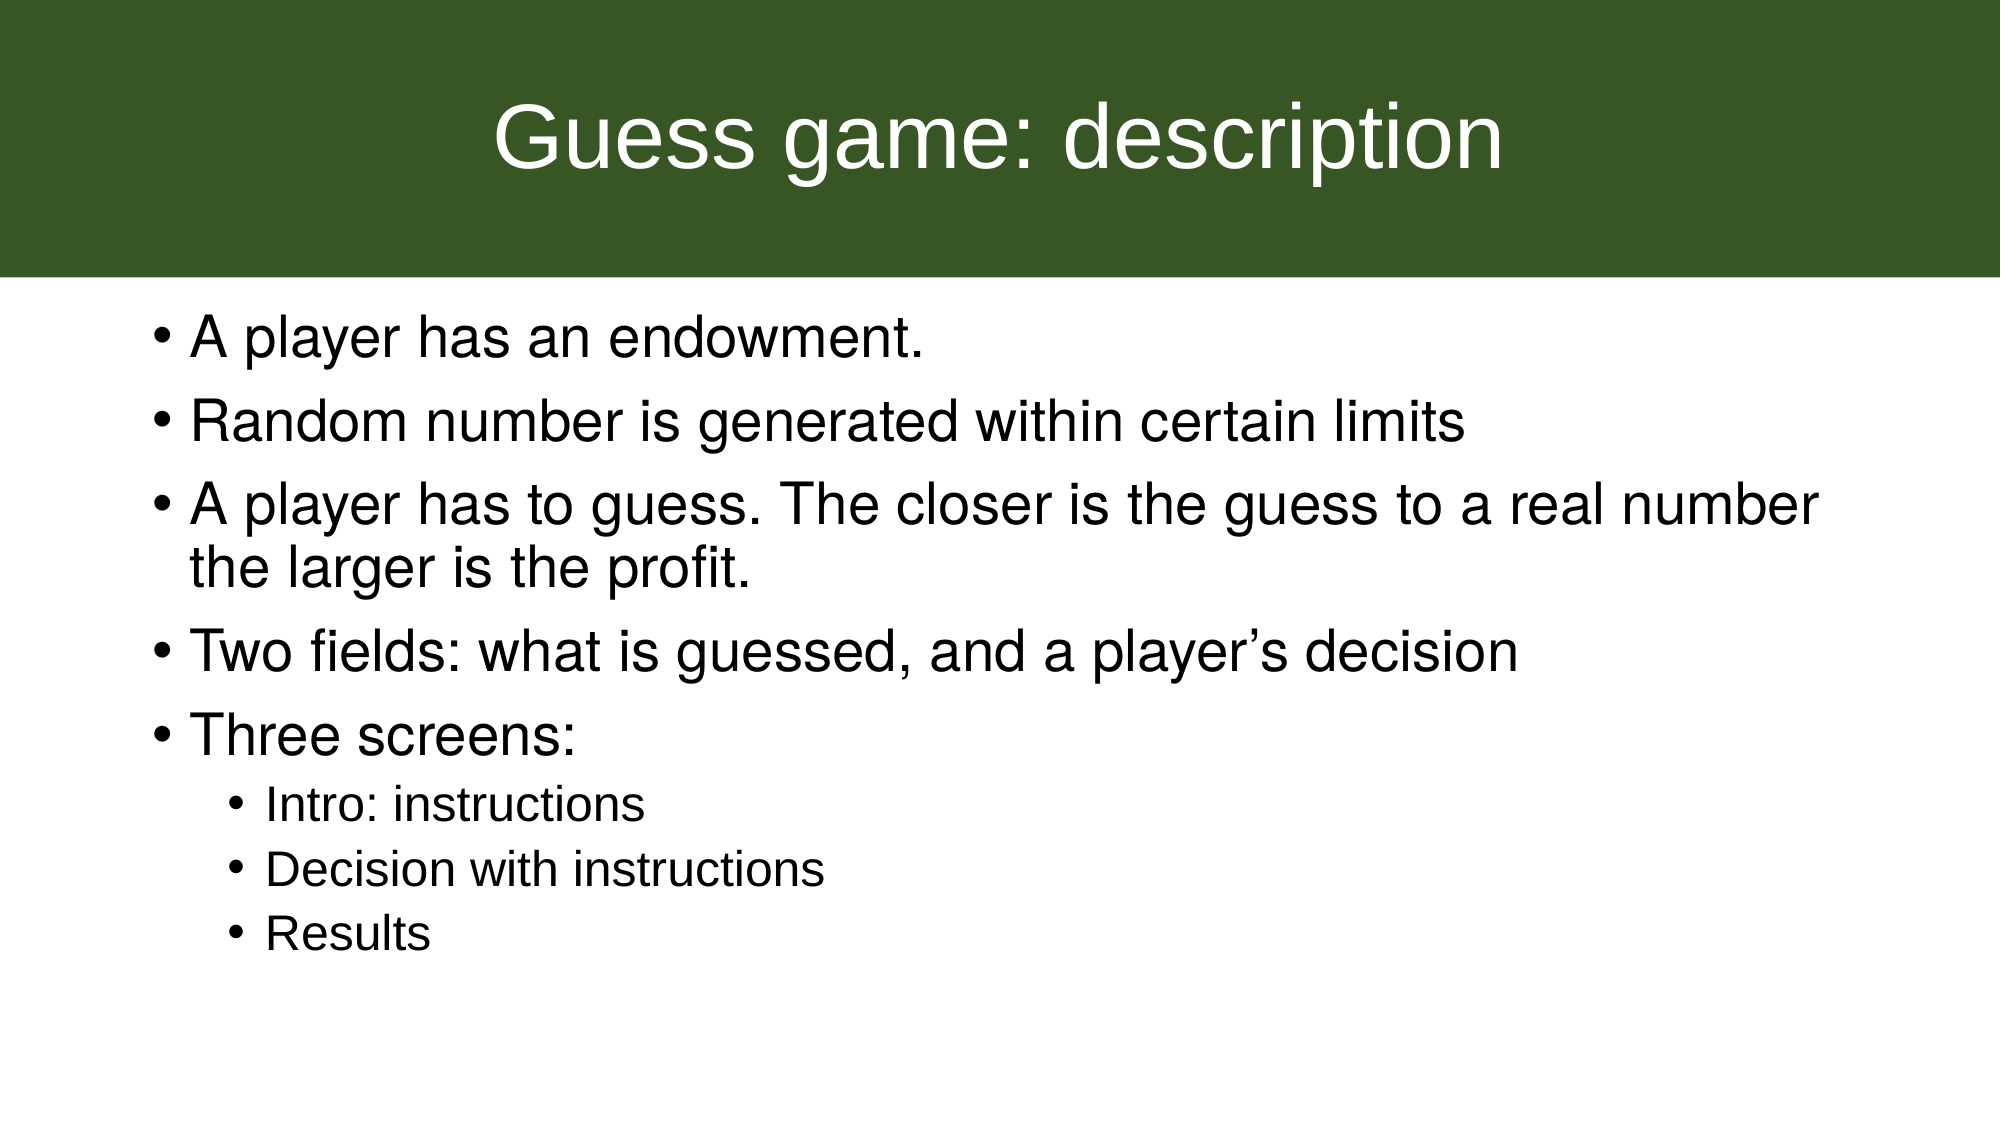

# Guess game: description
A player has an endowment.
Random number is generated within certain limits
A player has to guess. The closer is the guess to a real number the larger is the profit.
Two fields: what is guessed, and a player’s decision
Three screens:
Intro: instructions
Decision with instructions
Results